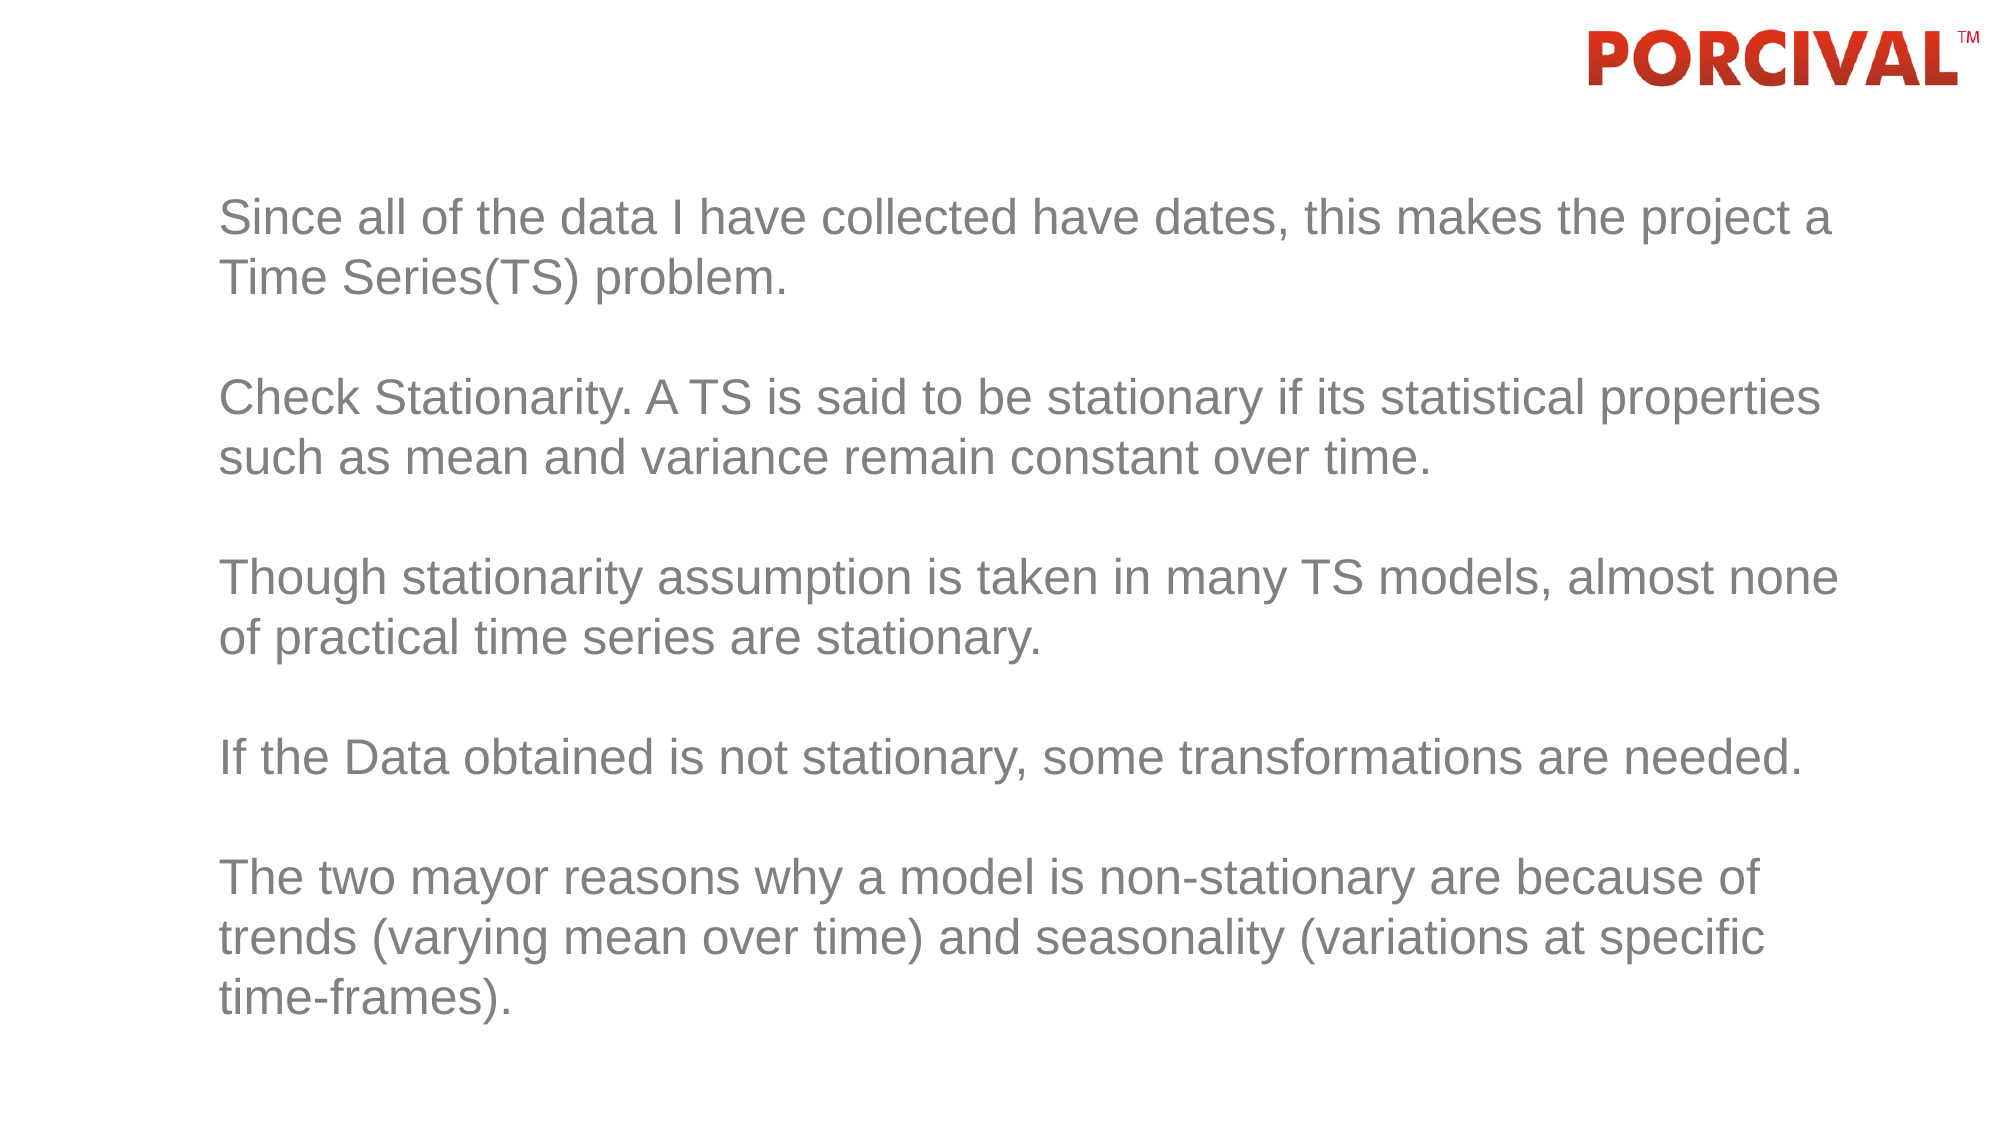

Since all of the data I have collected have dates, this makes the project a Time Series(TS) problem.

Check Stationarity. A TS is said to be stationary if its statistical properties such as mean and variance remain constant over time.

Though stationarity assumption is taken in many TS models, almost none of practical time series are stationary.

If the Data obtained is not stationary, some transformations are needed.

The two mayor reasons why a model is non-stationary are because of trends (varying mean over time) and seasonality (variations at specific time-frames).